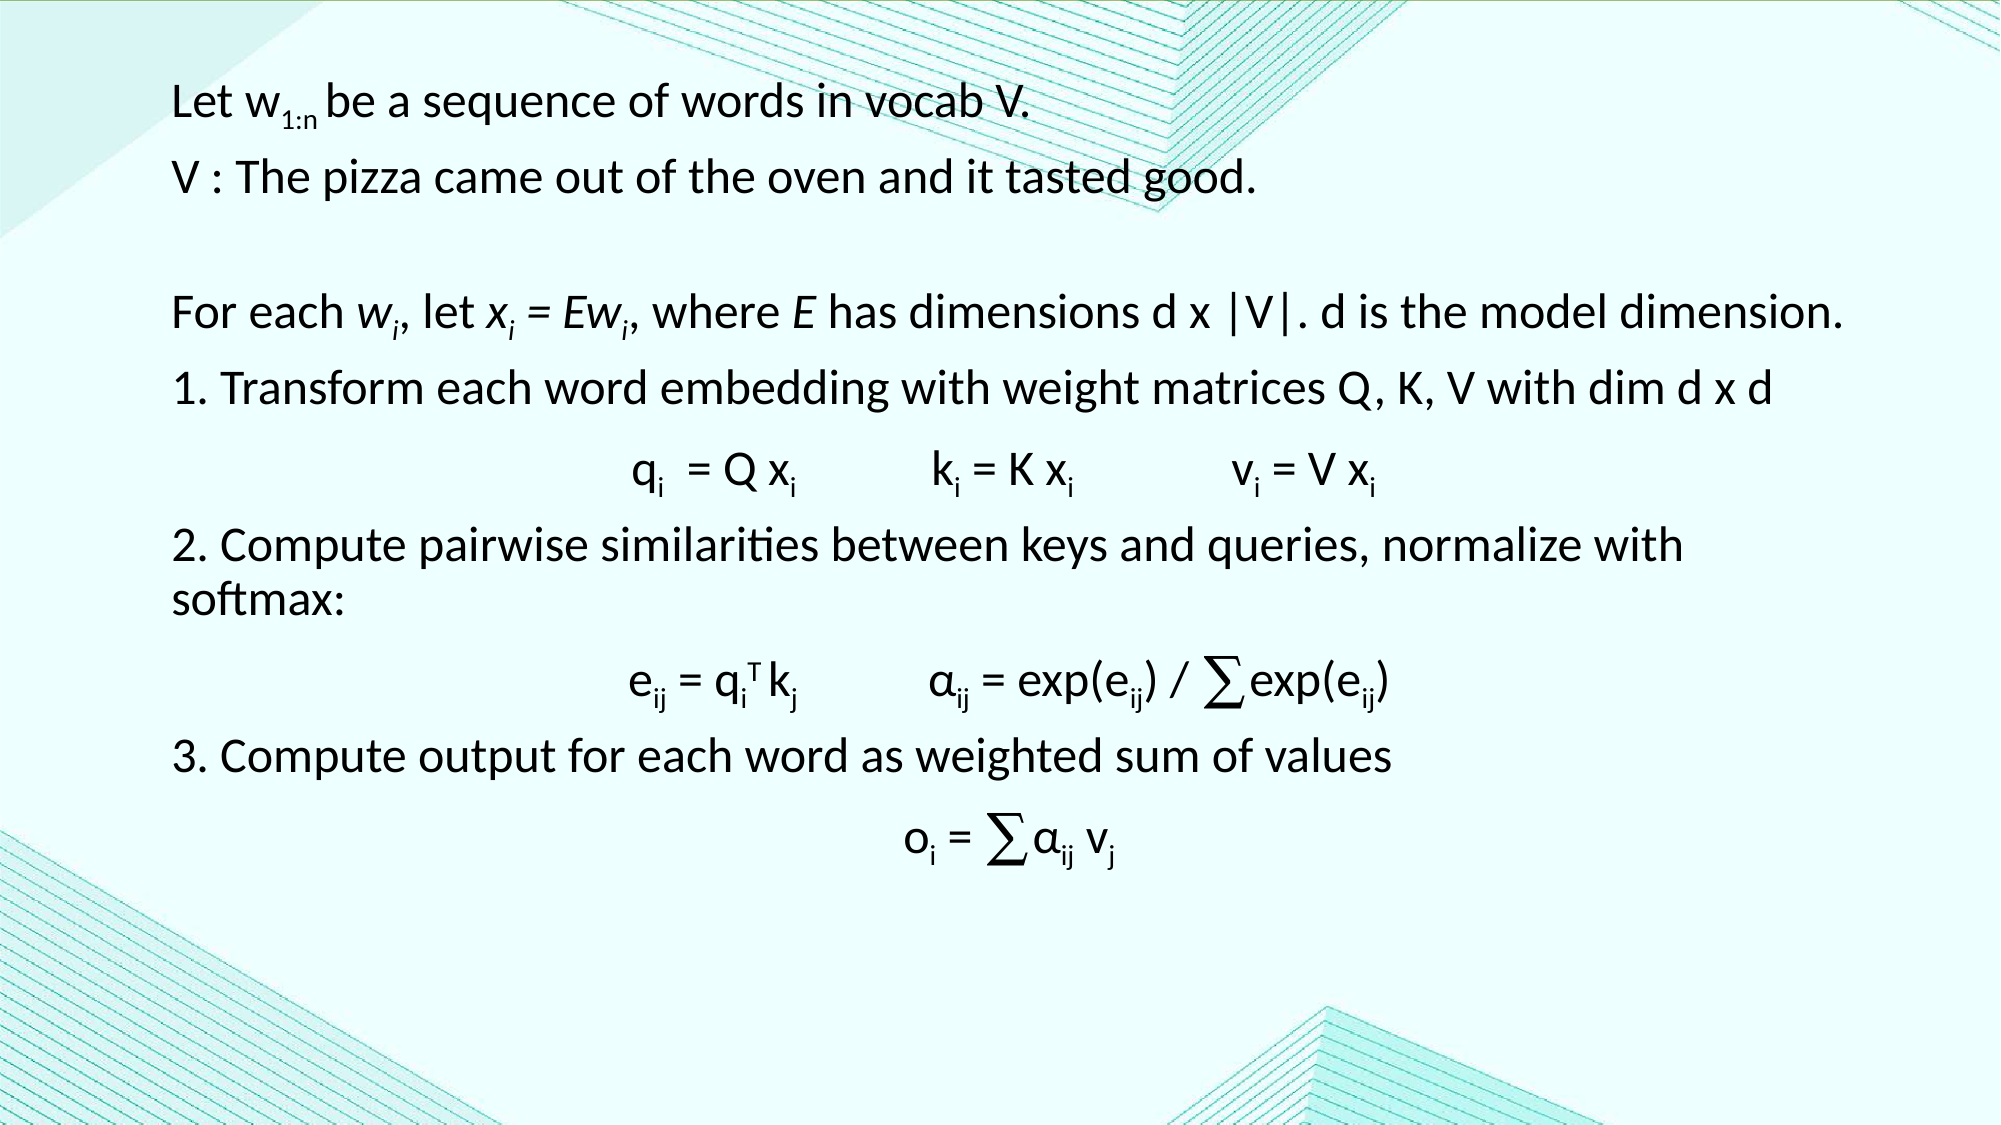

Let w1:n be a sequence of words in vocab V.
V : The pizza came out of the oven and it tasted good.
For each wi, let xi = Ewi, where E has dimensions d x |V|. d is the model dimension.
1. Transform each word embedding with weight matrices Q, K, V with dim d x d
qi  = Q xi 	ki = K xi		vi = V xi
2. Compute pairwise similarities between keys and queries, normalize with softmax:
eij = qiT kj 	αij = exp(eij) / ∑exp(eij)
3. Compute output for each word as weighted sum of values
oi = ∑αij vj